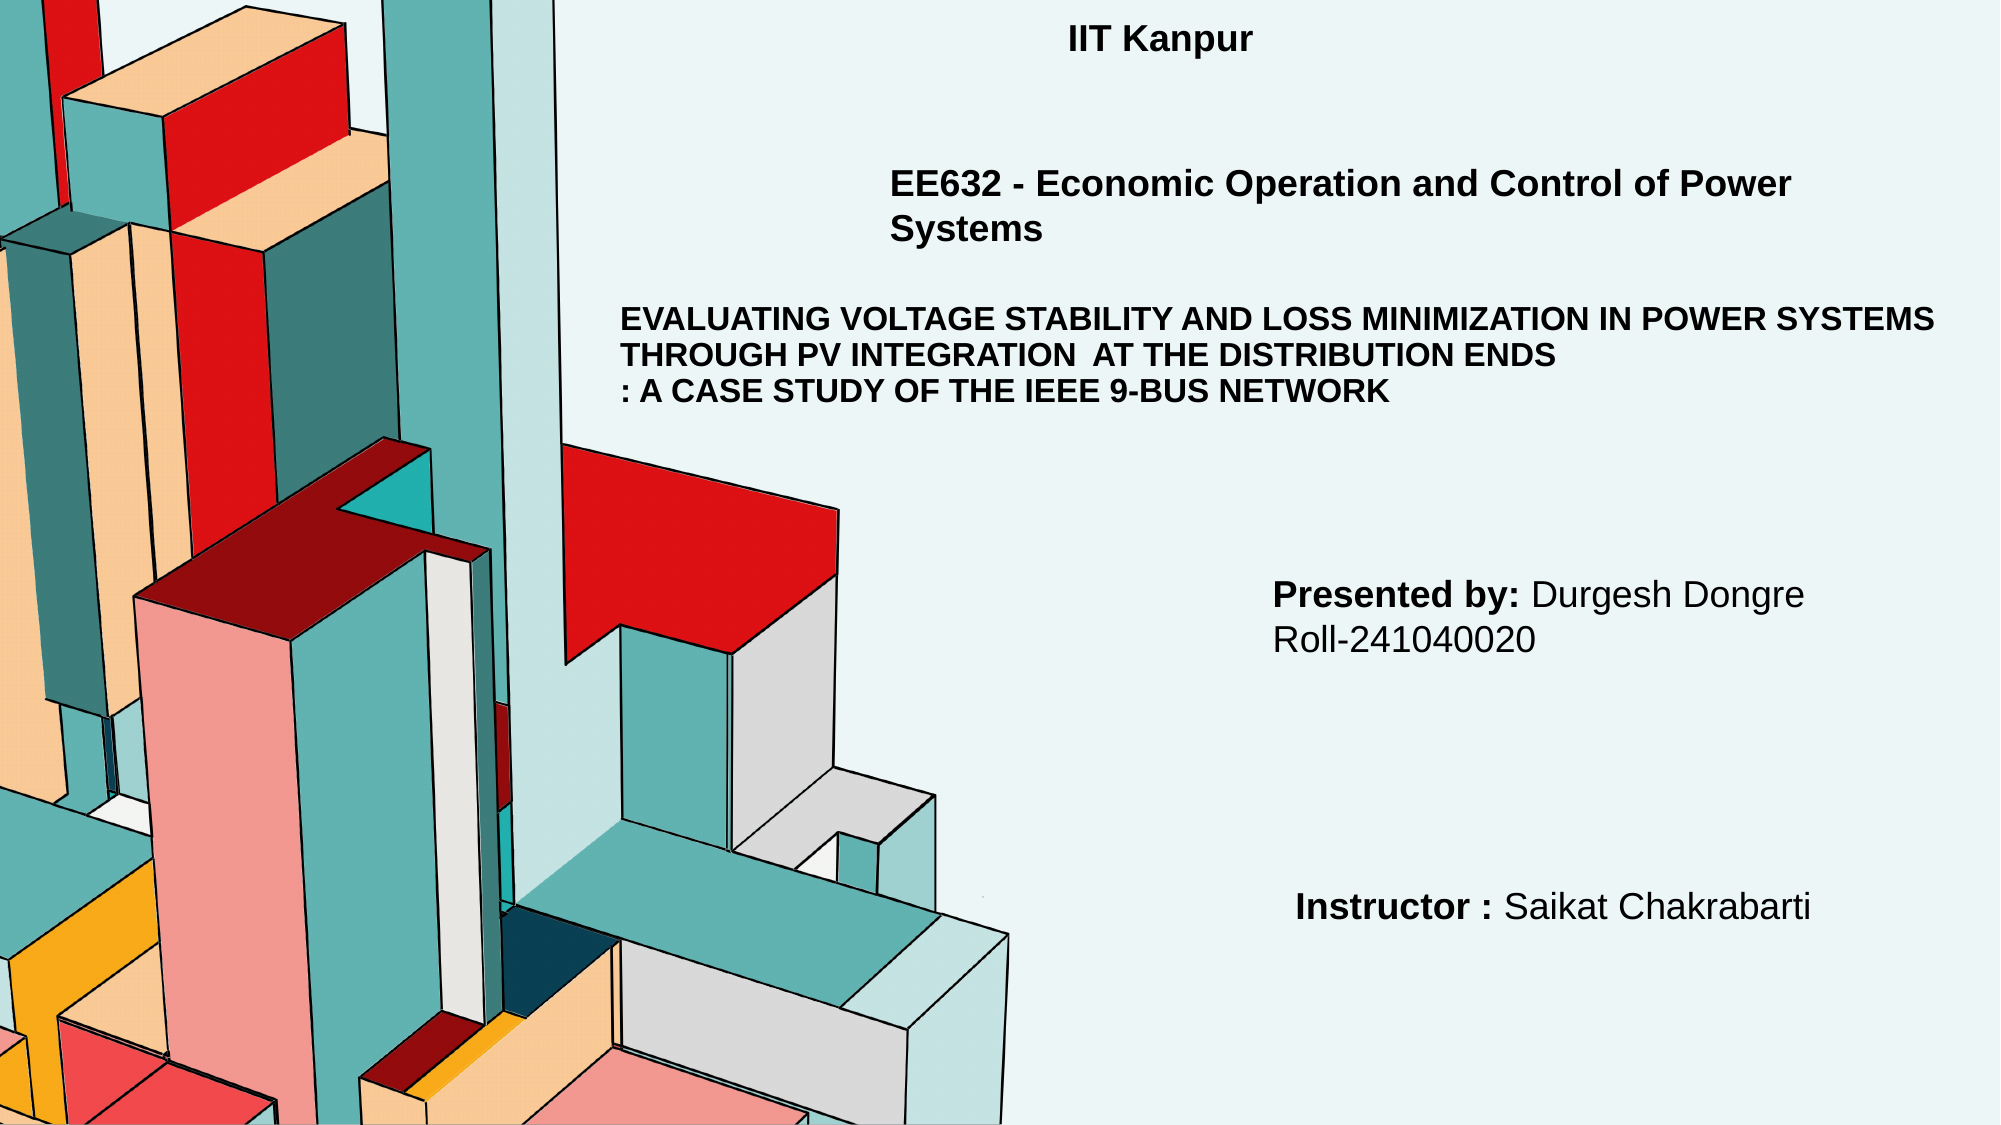

IIT Kanpur
EE632 - Economic Operation and Control of Power Systems
# Evaluating Voltage Stability and Loss Minimization in Power Systems through PV Integration  at the Distribution Ends : A Case Study of the IEEE 9-Bus Network
Presented by: Durgesh Dongre
Roll-241040020
Instructor : Saikat Chakrabarti